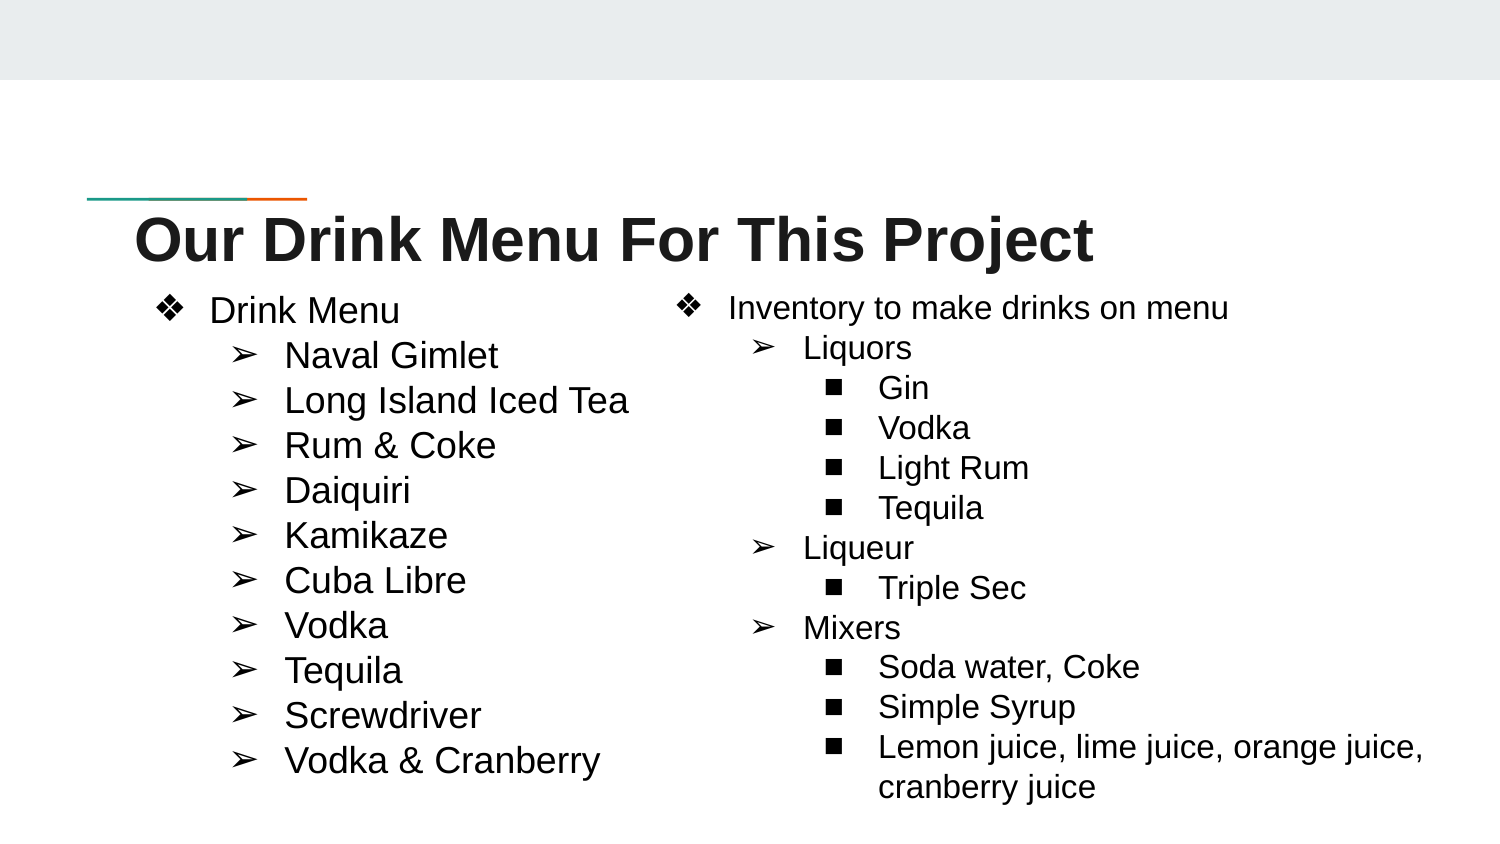

# Our Drink Menu For This Project
Drink Menu
Naval Gimlet
Long Island Iced Tea
Rum & Coke
Daiquiri
Kamikaze
Cuba Libre
Vodka
Tequila
Screwdriver
Vodka & Cranberry
Inventory to make drinks on menu
Liquors
Gin
Vodka
Light Rum
Tequila
Liqueur
Triple Sec
Mixers
Soda water, Coke
Simple Syrup
Lemon juice, lime juice, orange juice, cranberry juice